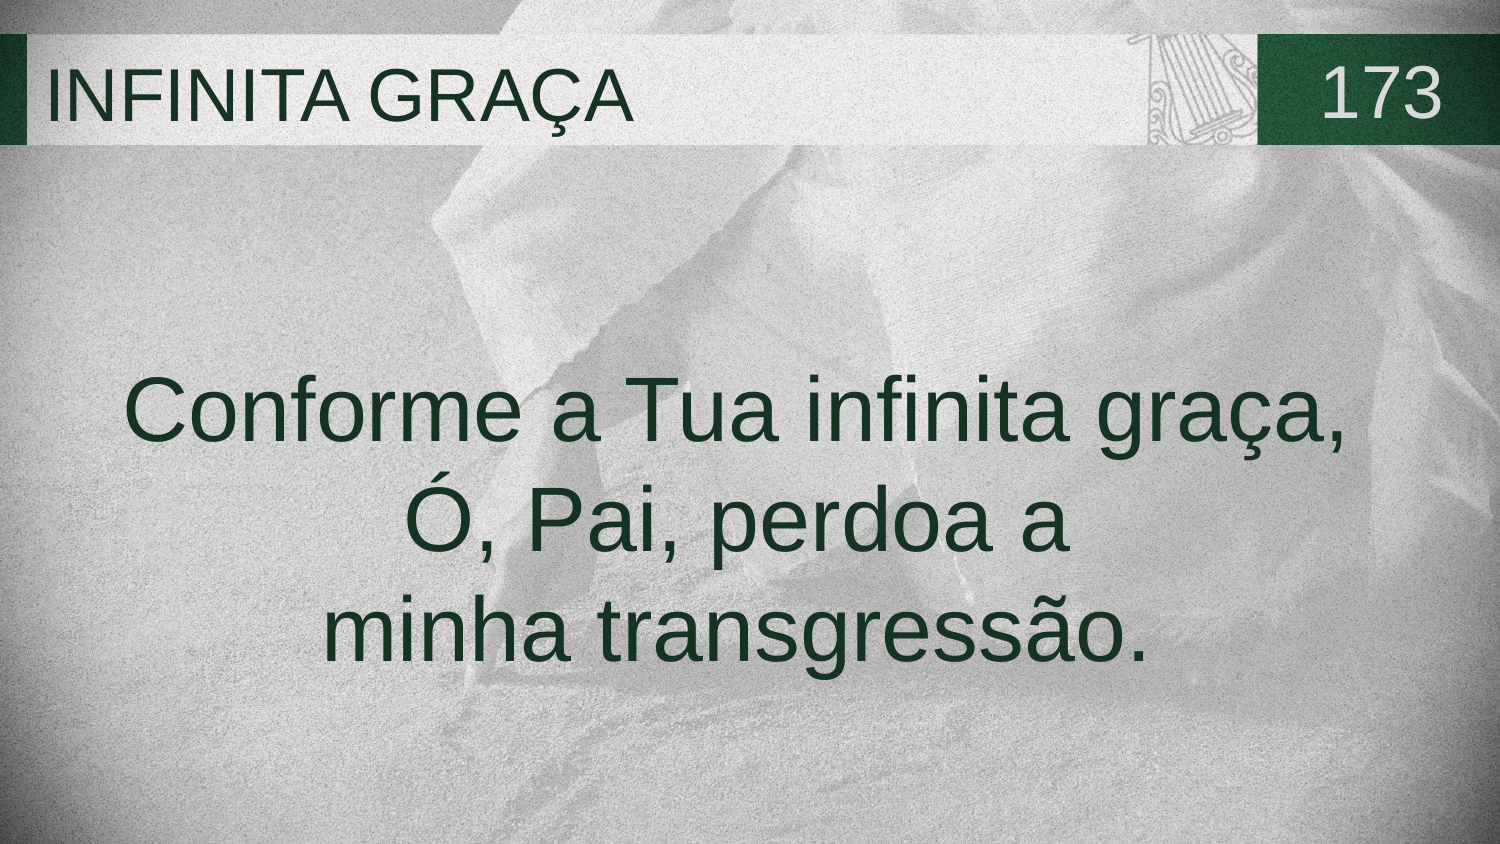

# INFINITA GRAÇA
173
Conforme a Tua infinita graça,
Ó, Pai, perdoa a
minha transgressão.